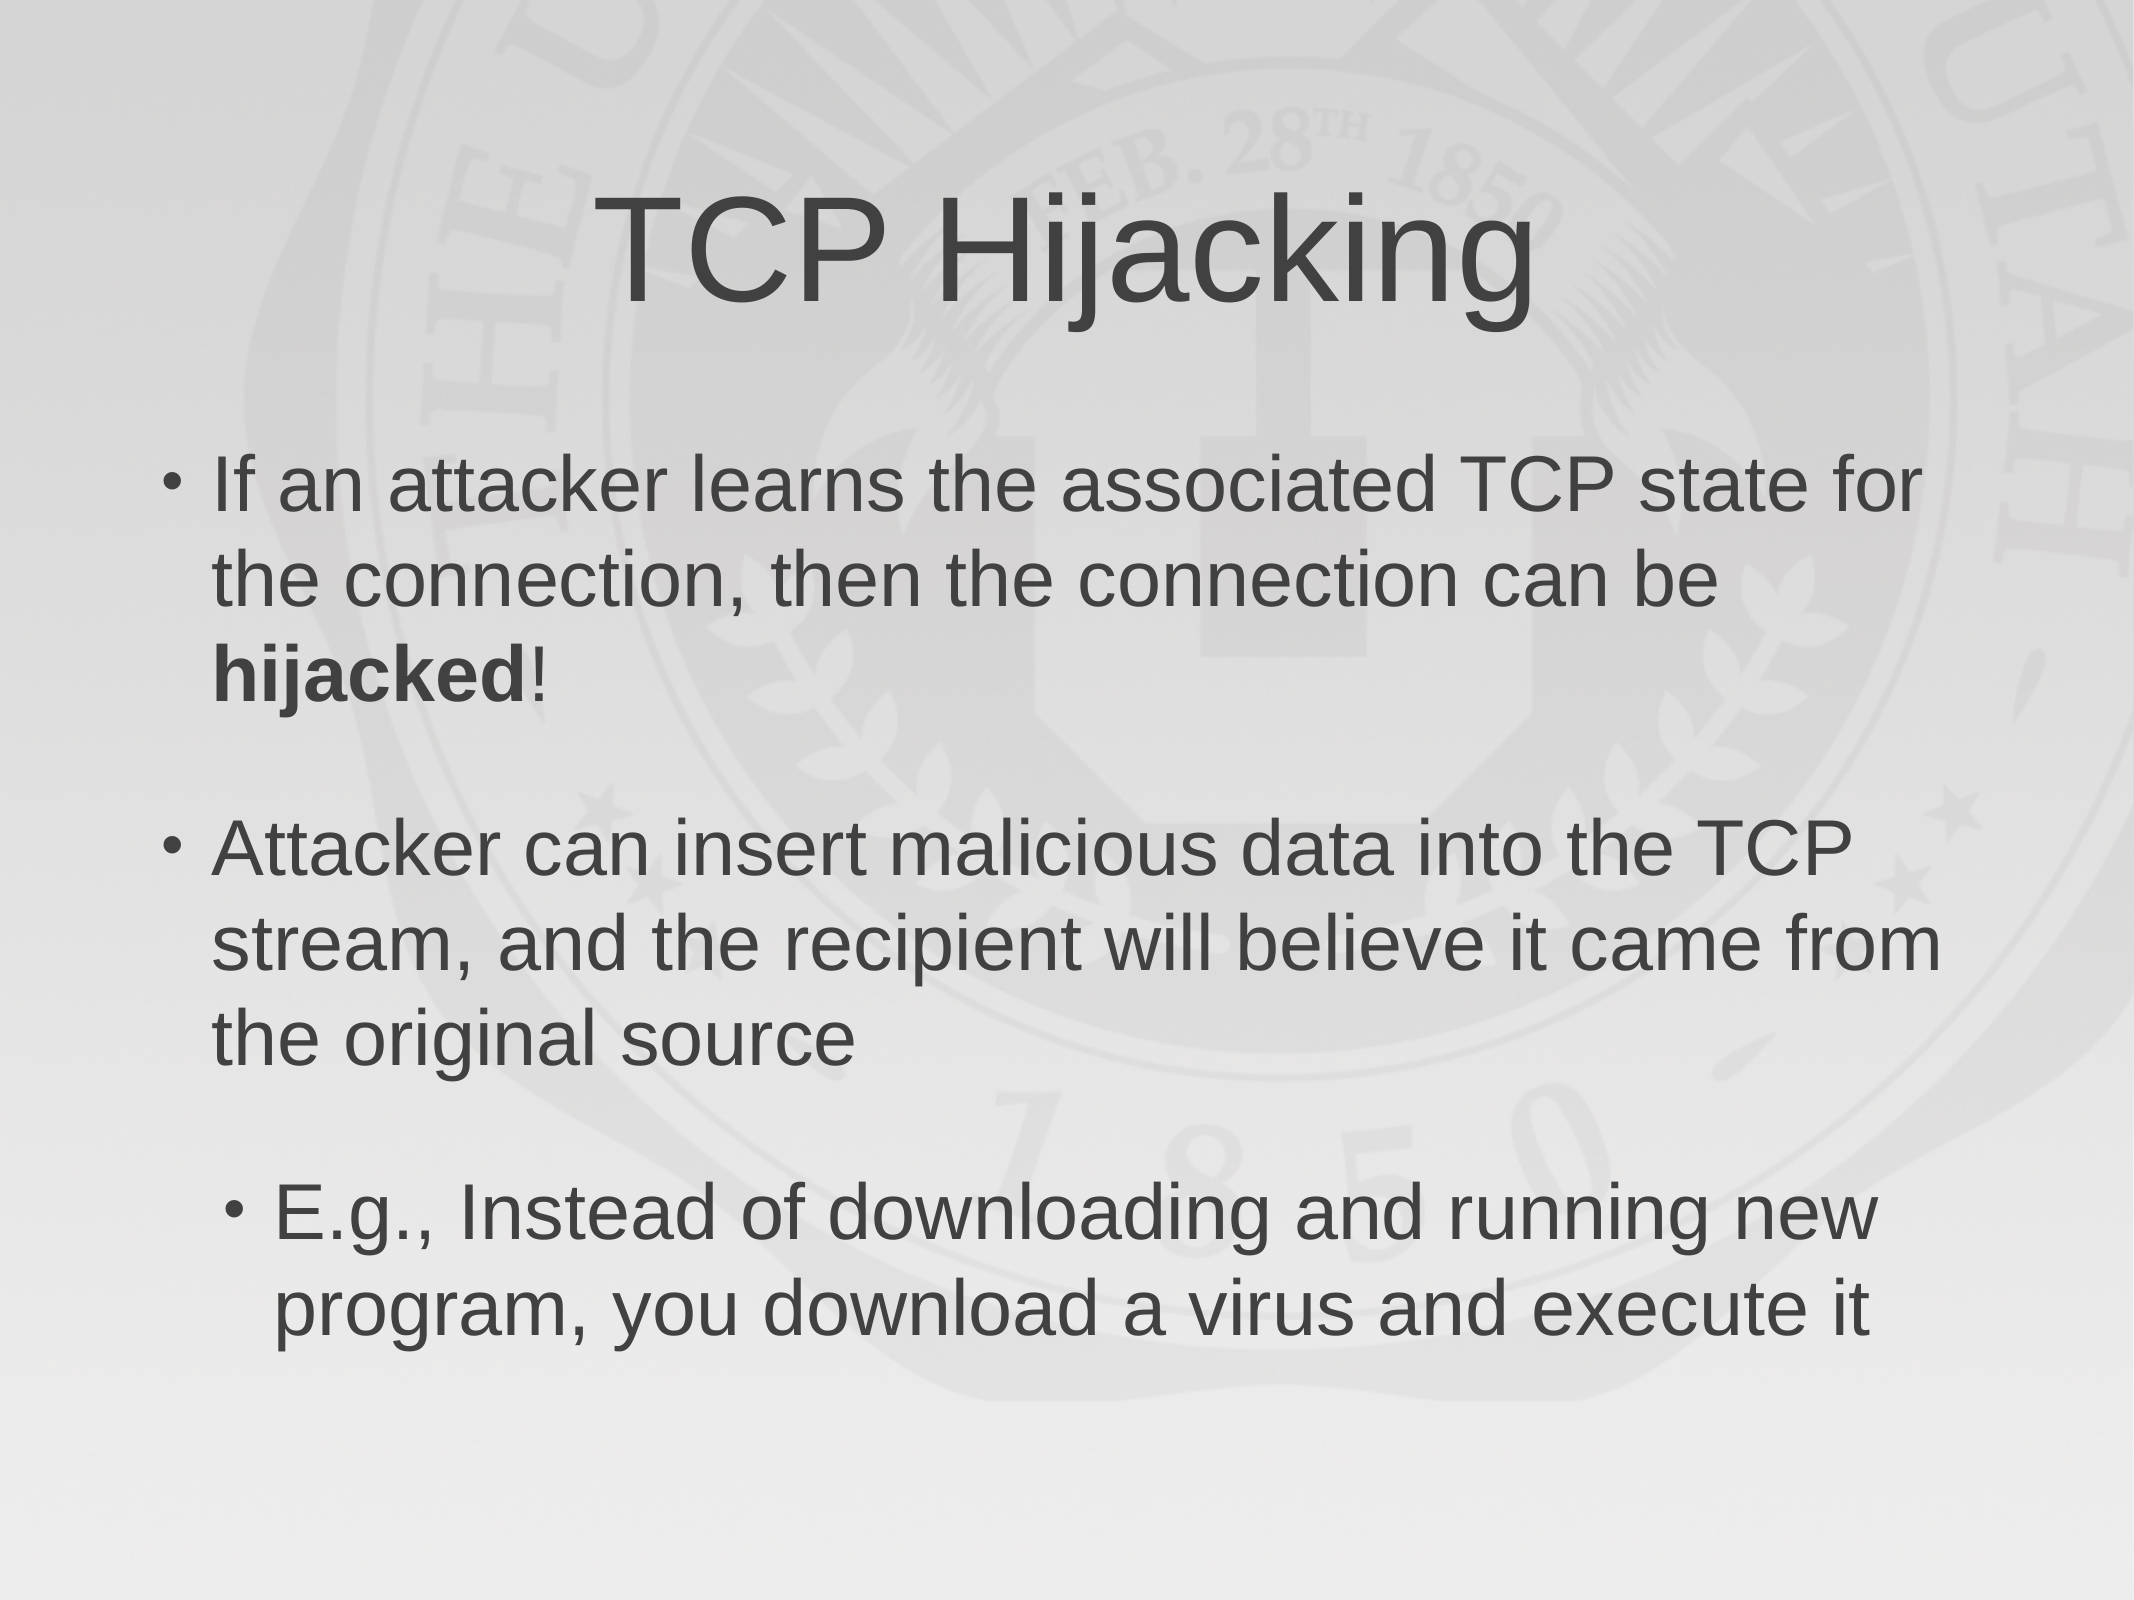

# TCP Hijacking
If an attacker learns the associated TCP state for the connection, then the connection can be hijacked!
Attacker can insert malicious data into the TCP stream, and the recipient will believe it came from the original source
E.g., Instead of downloading and running new program, you download a virus and execute it